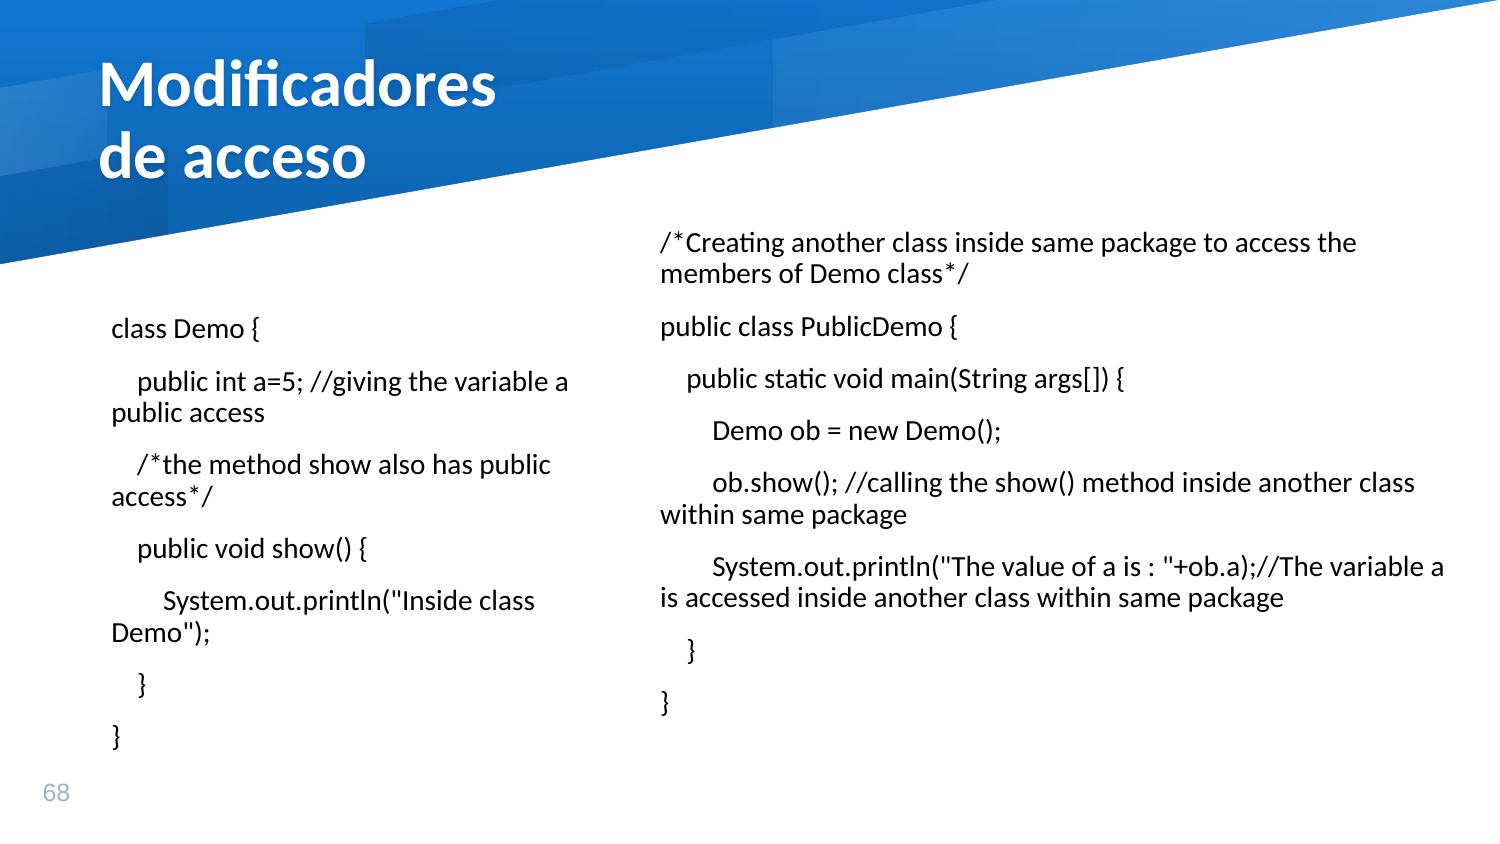

Modificadores
de acceso

/*Creating another class inside same package to access the members of Demo class*/
public class PublicDemo {
    public static void main(String args[]) {
        Demo ob = new Demo();
        ob.show(); //calling the show() method inside another class within same package
        System.out.println("The value of a is : "+ob.a);//The variable a is accessed inside another class within same package
    }
}
class Demo {
    public int a=5; //giving the variable a public access
    /*the method show also has public access*/
    public void show() {
        System.out.println("Inside class Demo");
    }
}
68